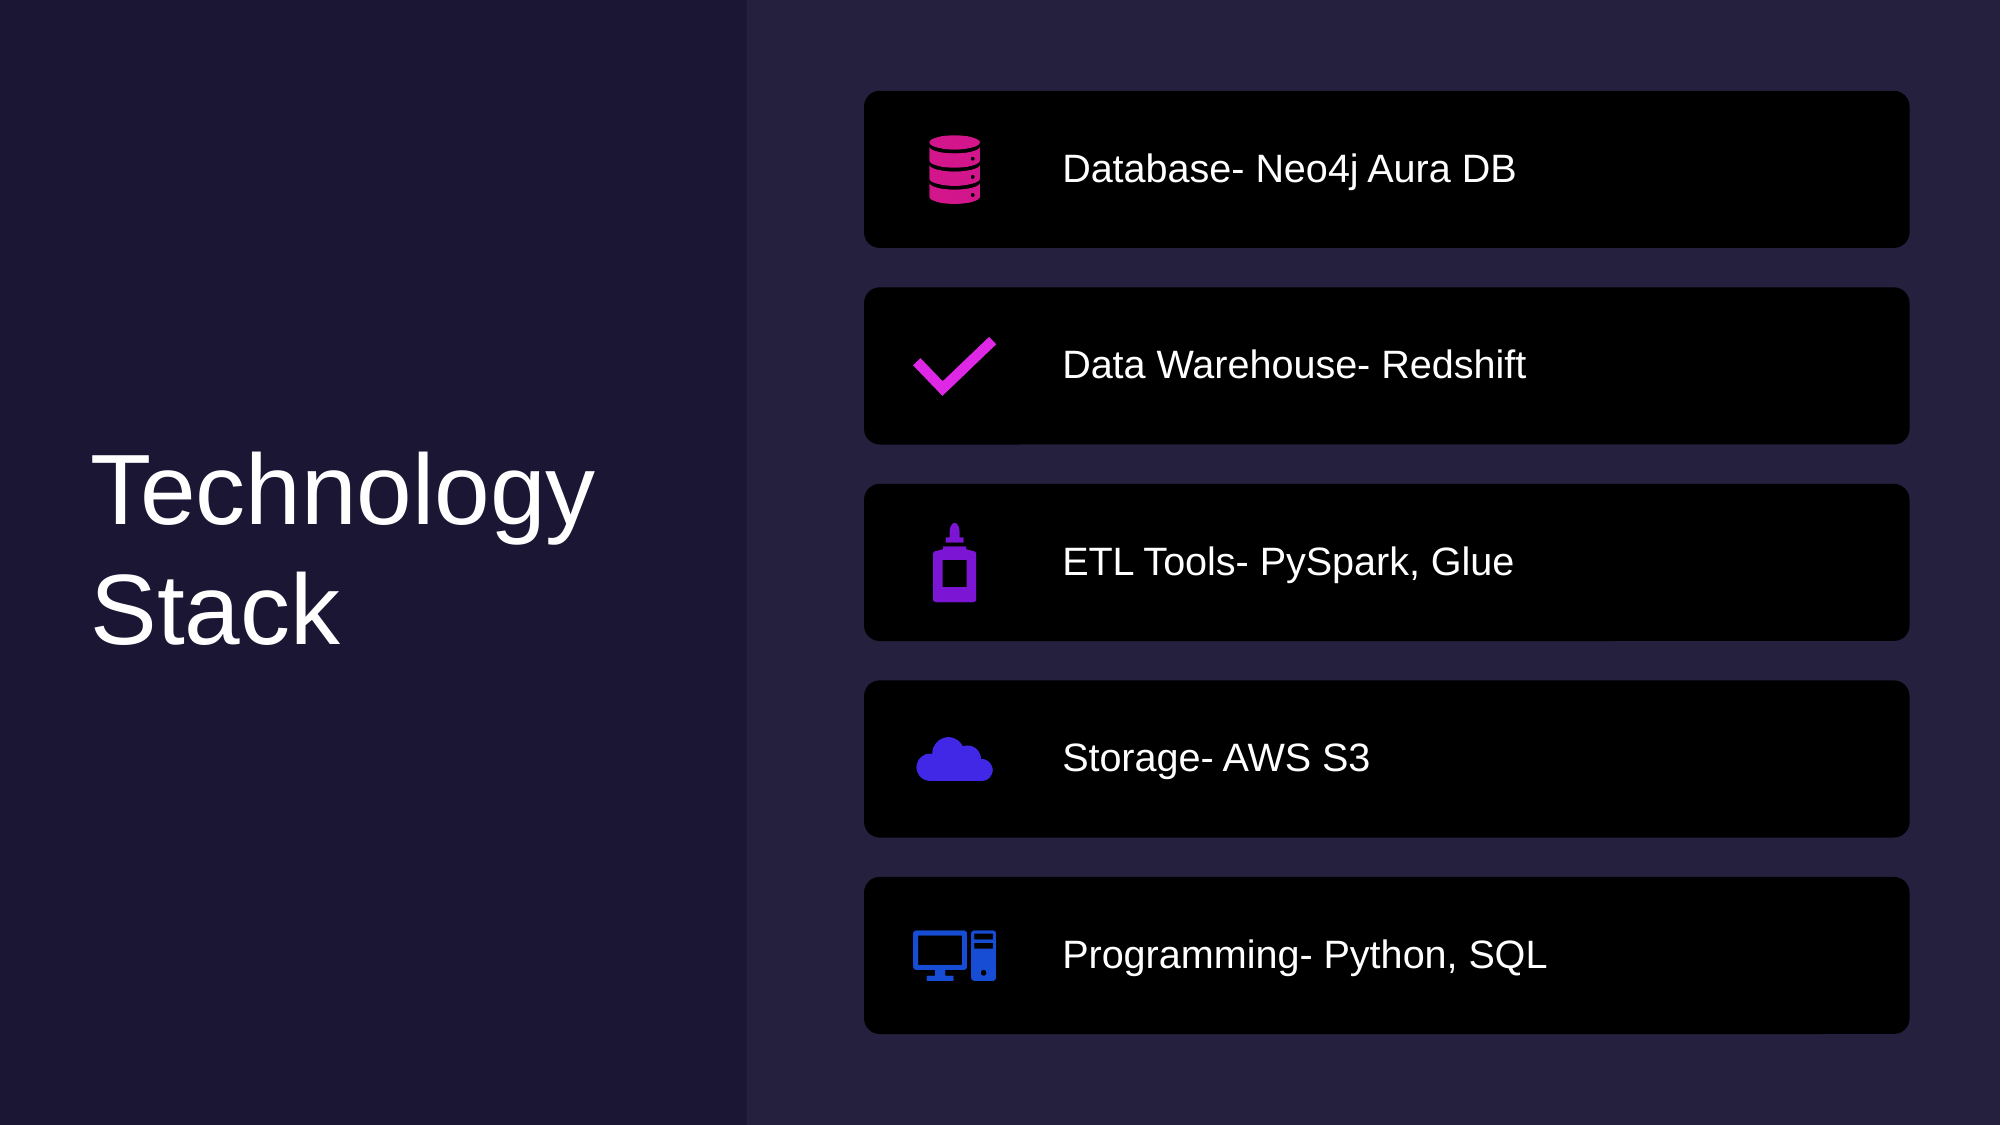

# Technology Stack

Database- Neo4j Aura DB

Data Warehouse- Redshift

ETL Tools- PySpark, Glue

Storage- AWS S3

Programming- Python, SQL